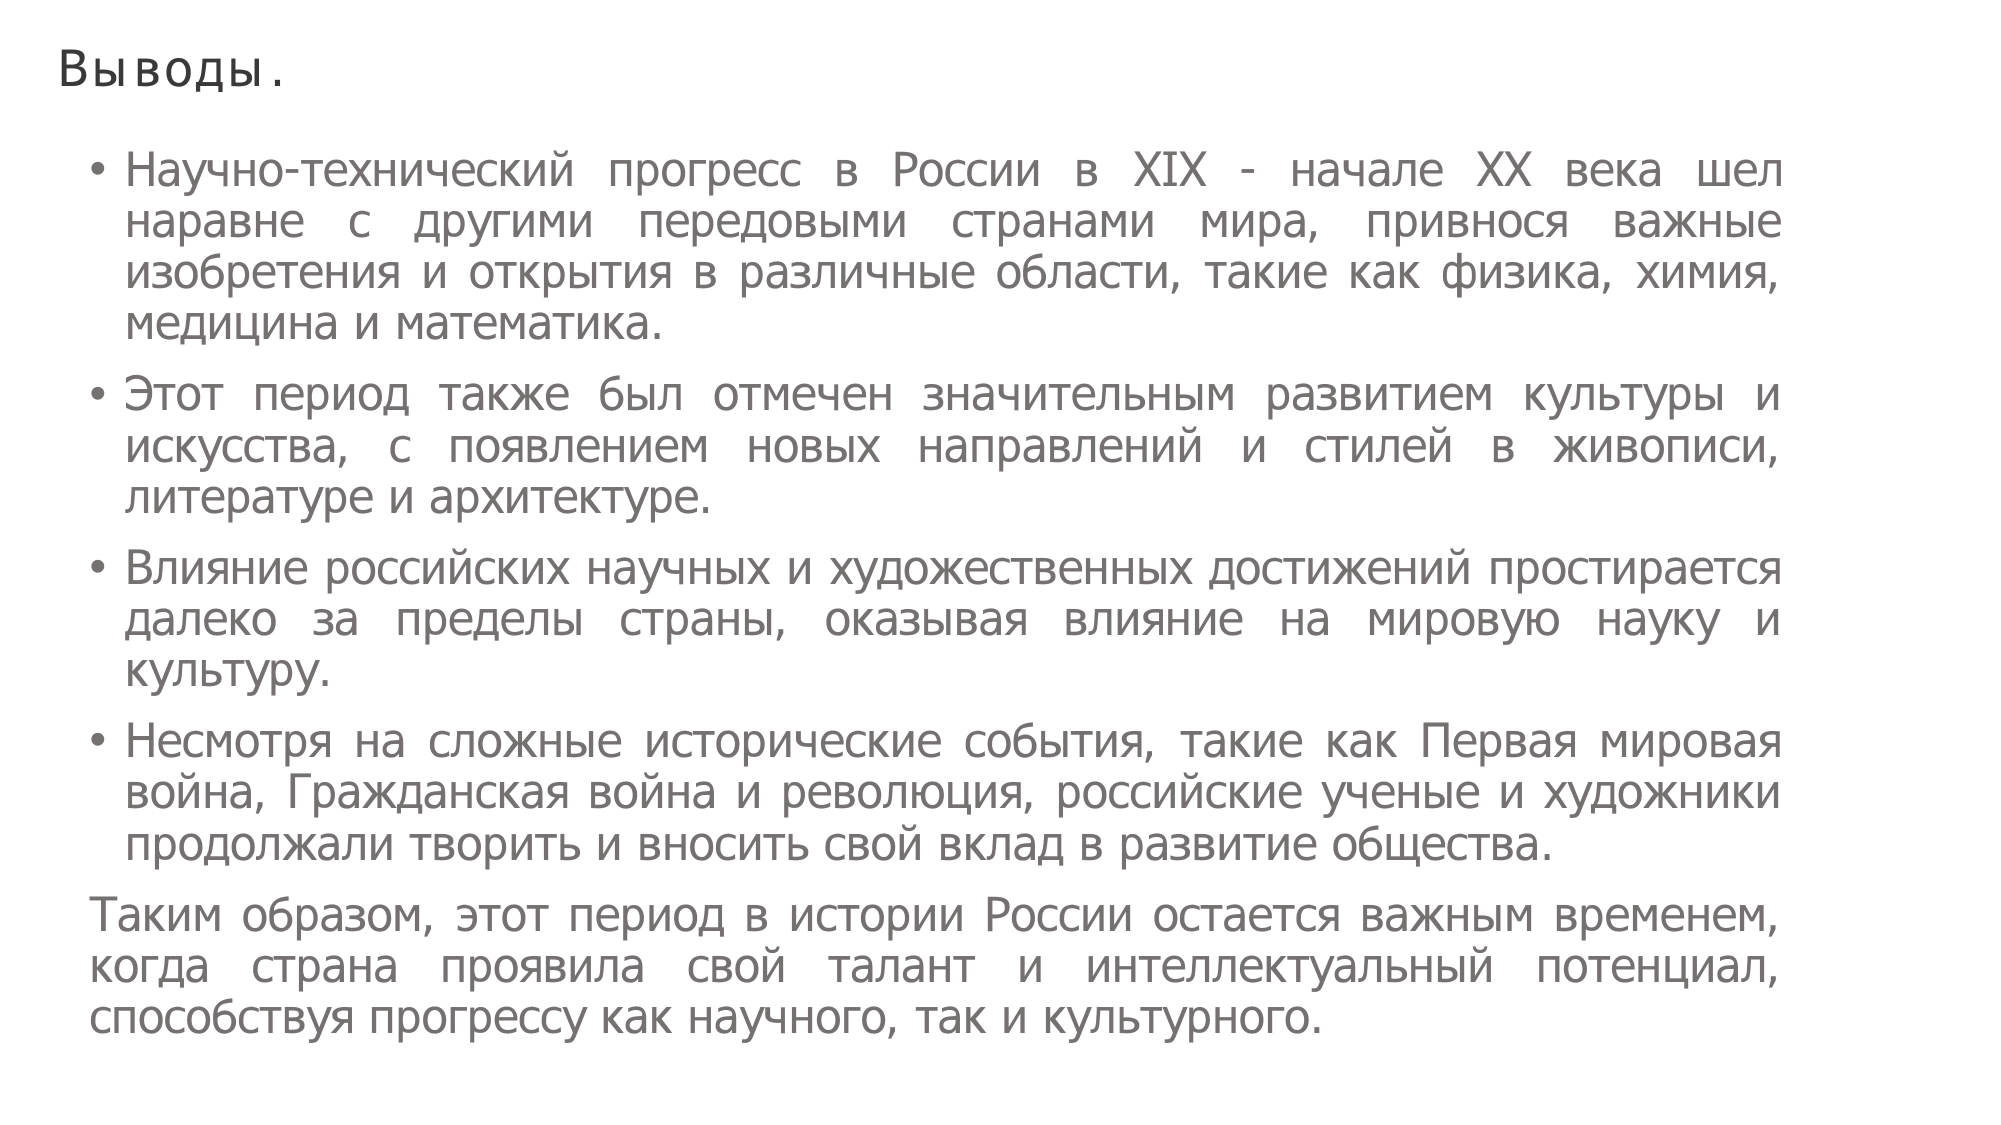

# Выводы.
Научно-технический прогресс в России в XIX - начале XX века шел наравне с другими передовыми странами мира, привнося важные изобретения и открытия в различные области, такие как физика, химия, медицина и математика.
Этот период также был отмечен значительным развитием культуры и искусства, с появлением новых направлений и стилей в живописи, литературе и архитектуре.
Влияние российских научных и художественных достижений простирается далеко за пределы страны, оказывая влияние на мировую науку и культуру.
Несмотря на сложные исторические события, такие как Первая мировая война, Гражданская война и революция, российские ученые и художники продолжали творить и вносить свой вклад в развитие общества.
Таким образом, этот период в истории России остается важным временем, когда страна проявила свой талант и интеллектуальный потенциал, способствуя прогрессу как научного, так и культурного.